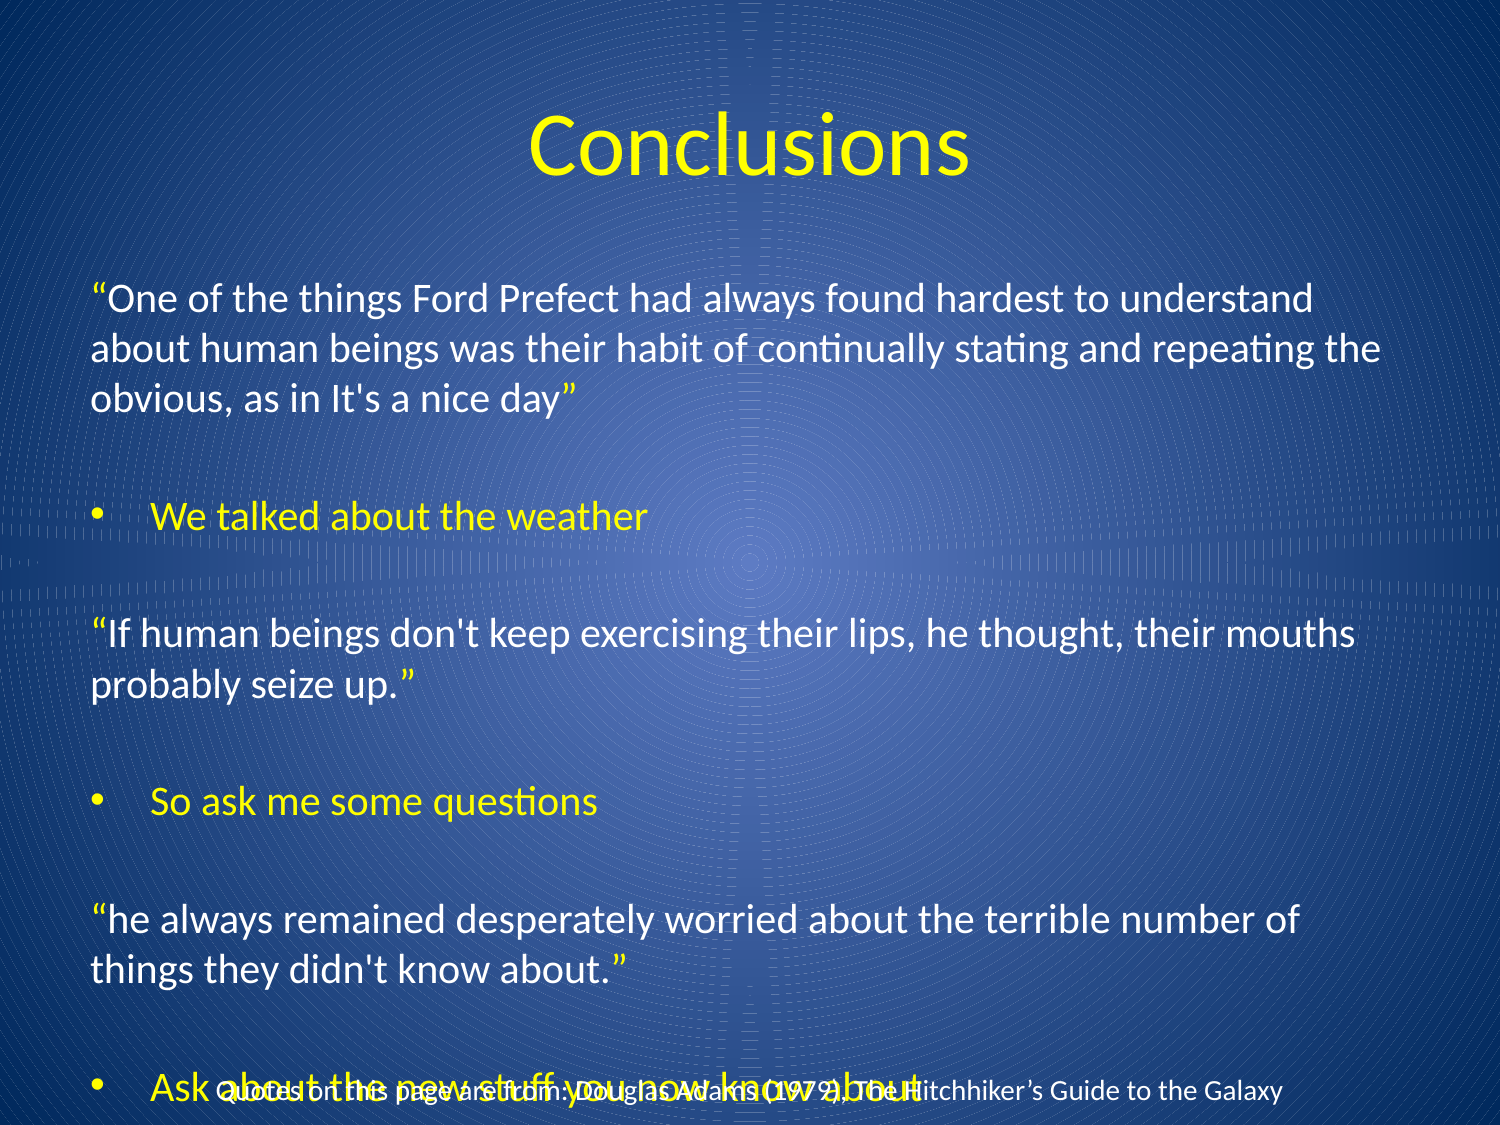

# Conclusions
“One of the things Ford Prefect had always found hardest to understand about human beings was their habit of continually stating and repeating the obvious, as in It's a nice day”

 We talked about the weather

“If human beings don't keep exercising their lips, he thought, their mouths probably seize up.”

 So ask me some questions

“he always remained desperately worried about the terrible number of things they didn't know about.”

 Ask about the new stuff you now know about
Quotes on this page are from: Douglas Adams (1979), The Hitchhiker’s Guide to the Galaxy